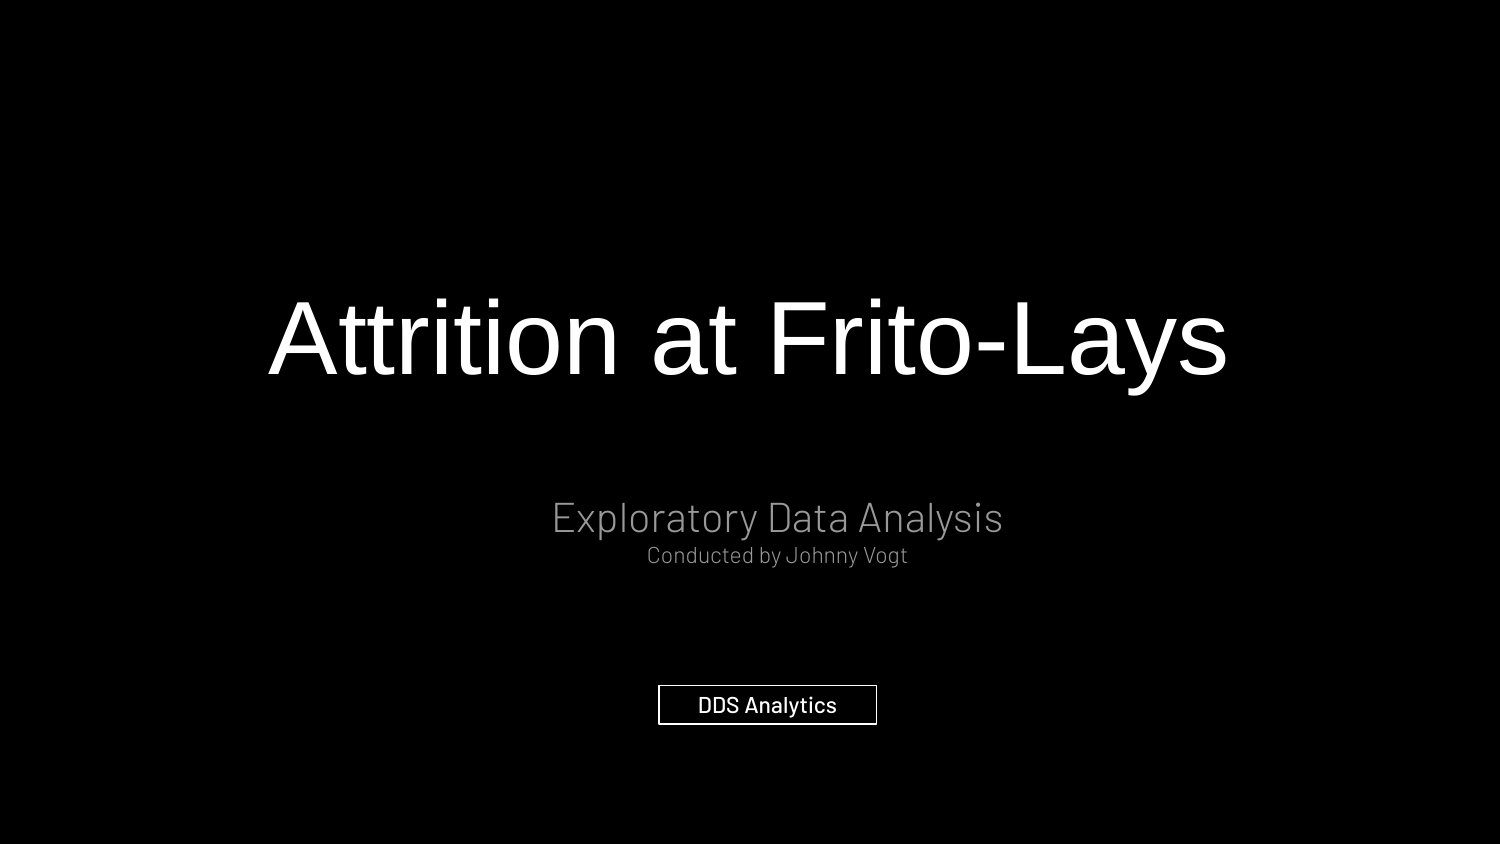

# Attrition at Frito-Lays
Exploratory Data Analysis
Conducted by Johnny Vogt
DDS Analytics